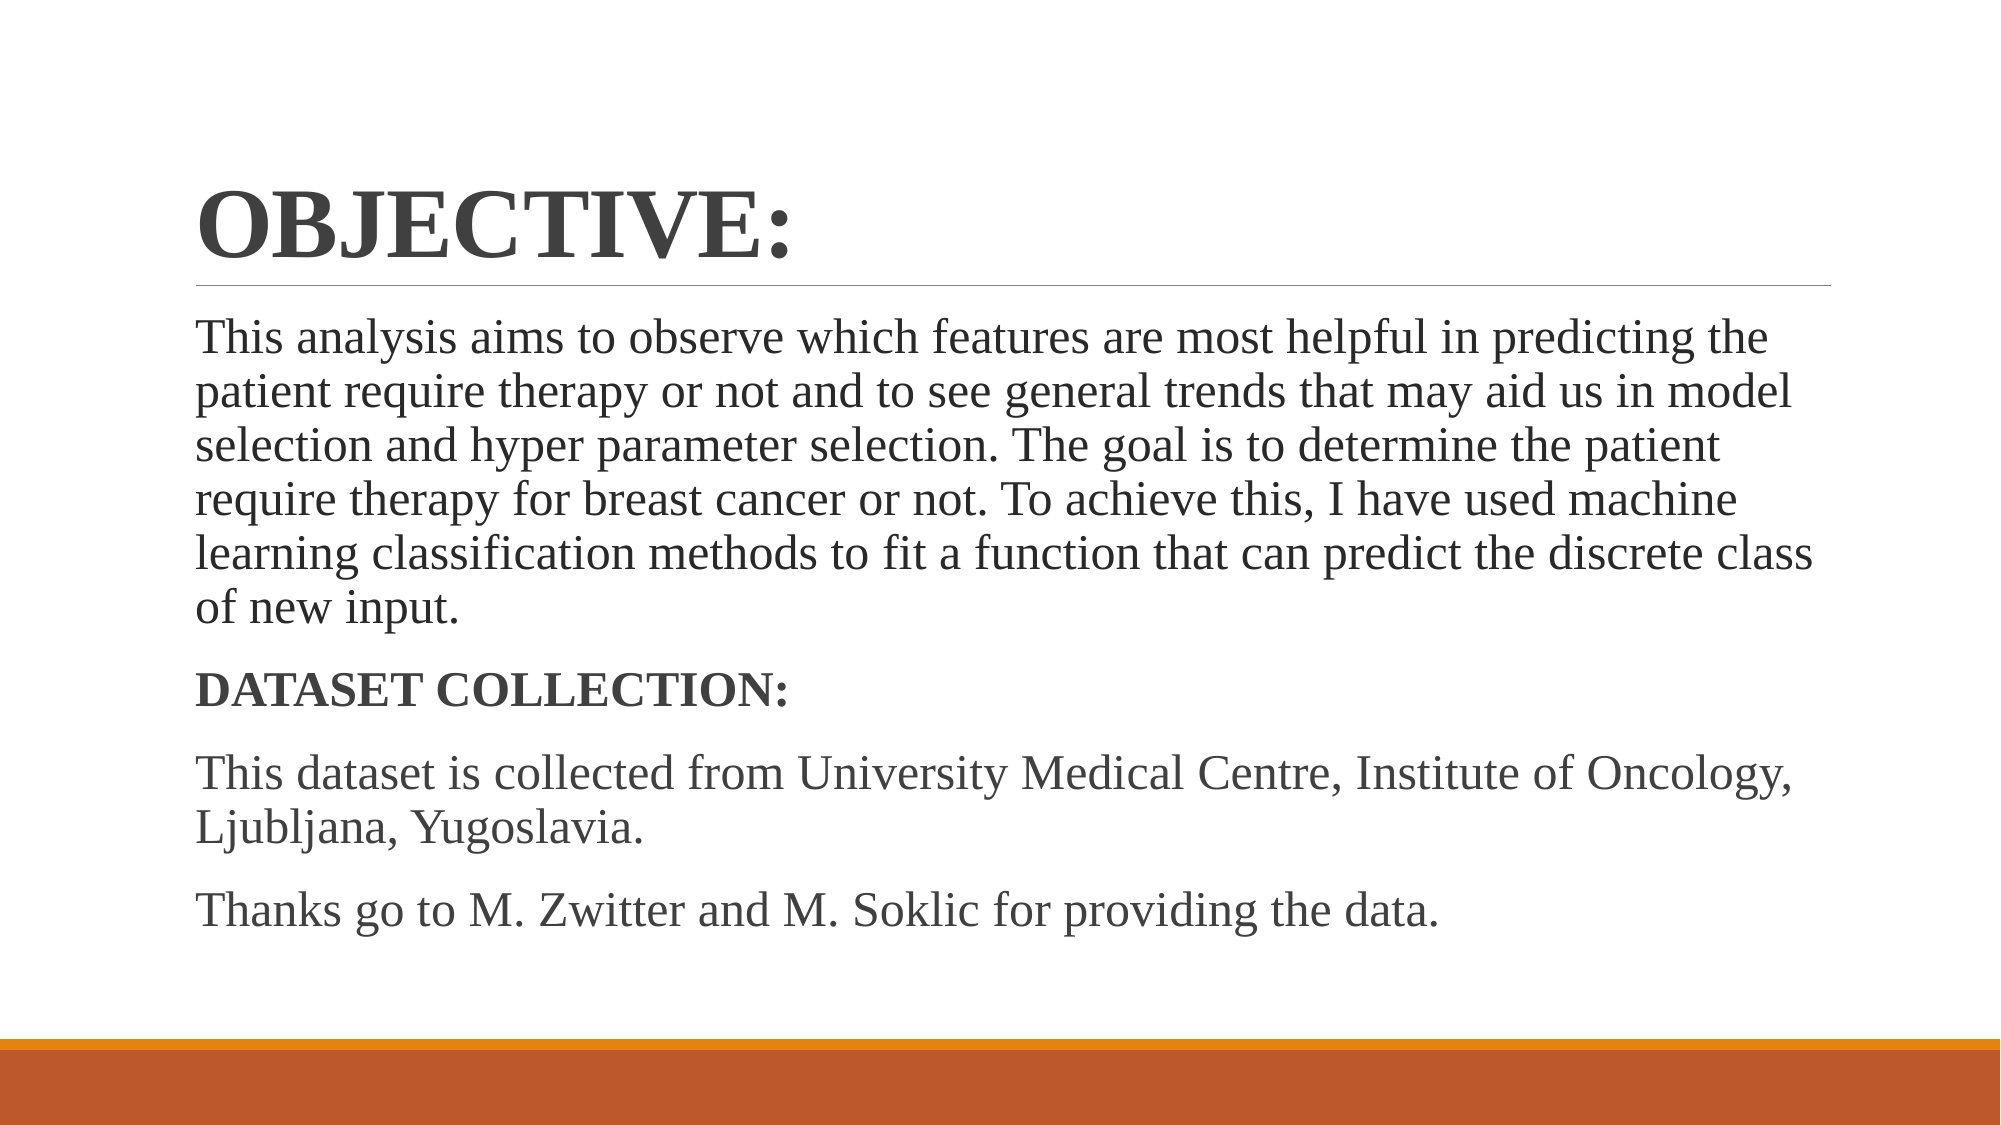

# OBJECTIVE:
This analysis aims to observe which features are most helpful in predicting the patient require therapy or not and to see general trends that may aid us in model selection and hyper parameter selection. The goal is to determine the patient require therapy for breast cancer or not. To achieve this, I have used machine learning classification methods to fit a function that can predict the discrete class of new input.
DATASET COLLECTION:
This dataset is collected from University Medical Centre, Institute of Oncology, Ljubljana, Yugoslavia.
Thanks go to M. Zwitter and M. Soklic for providing the data.